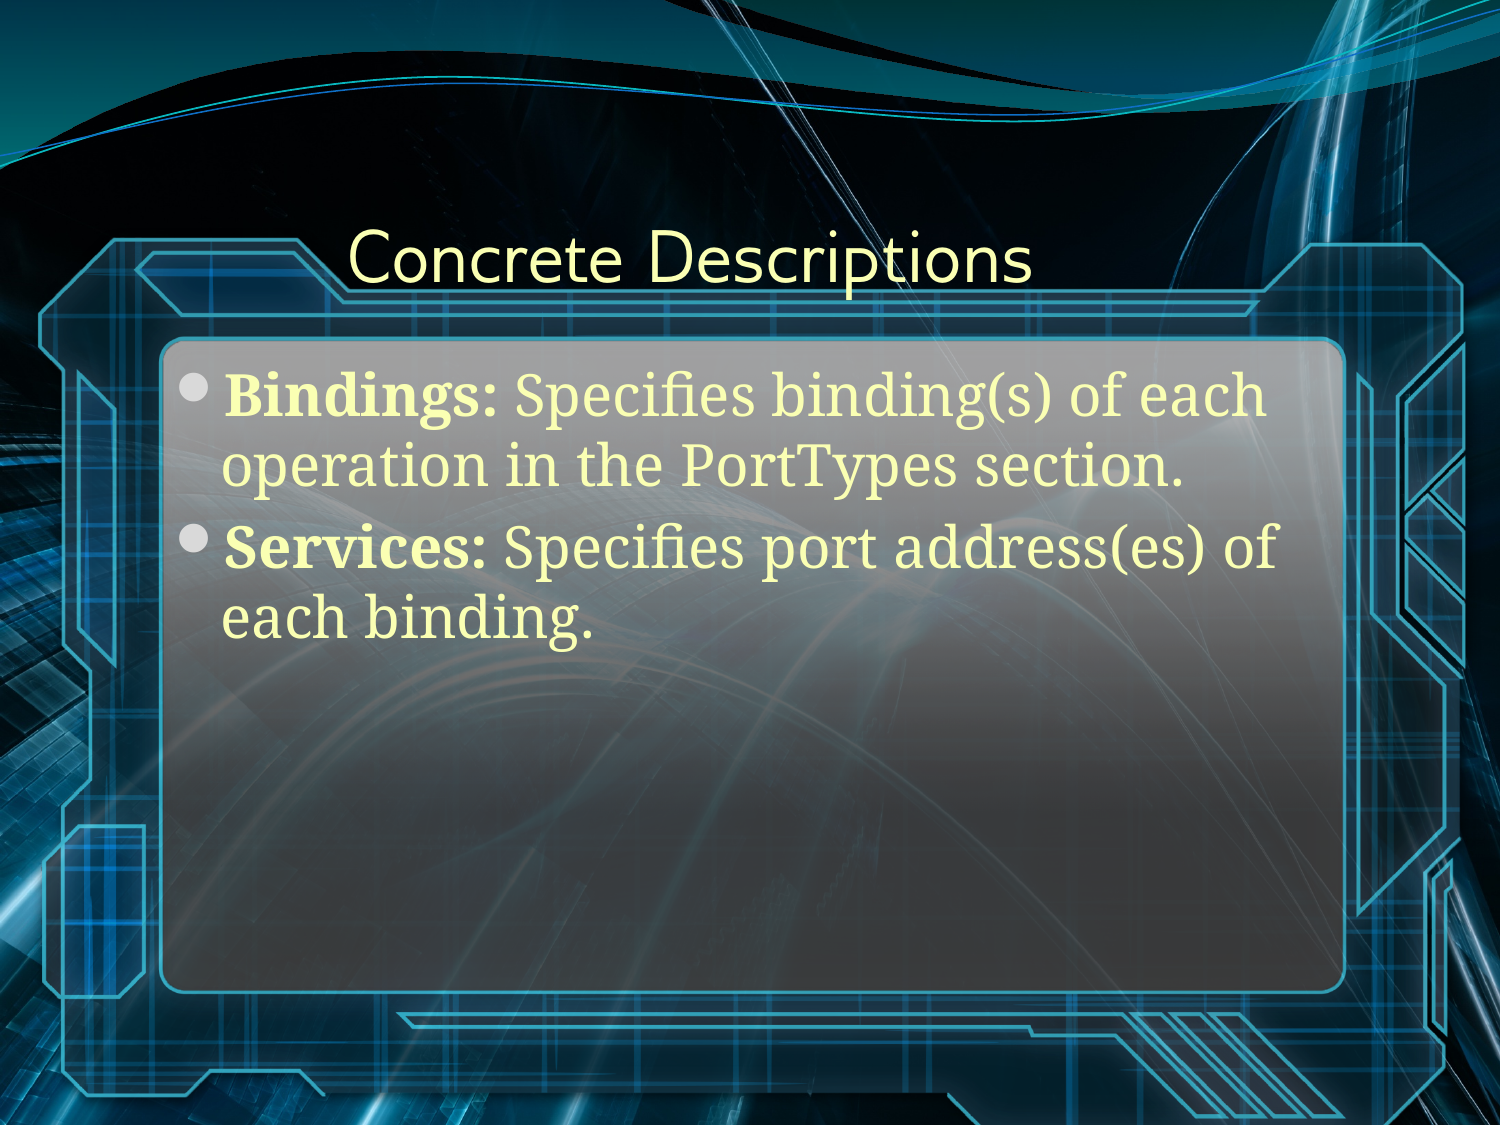

# Concrete Descriptions
Bindings: Specifies binding(s) of each operation in the PortTypes section.
Services: Specifies port address(es) of each binding.